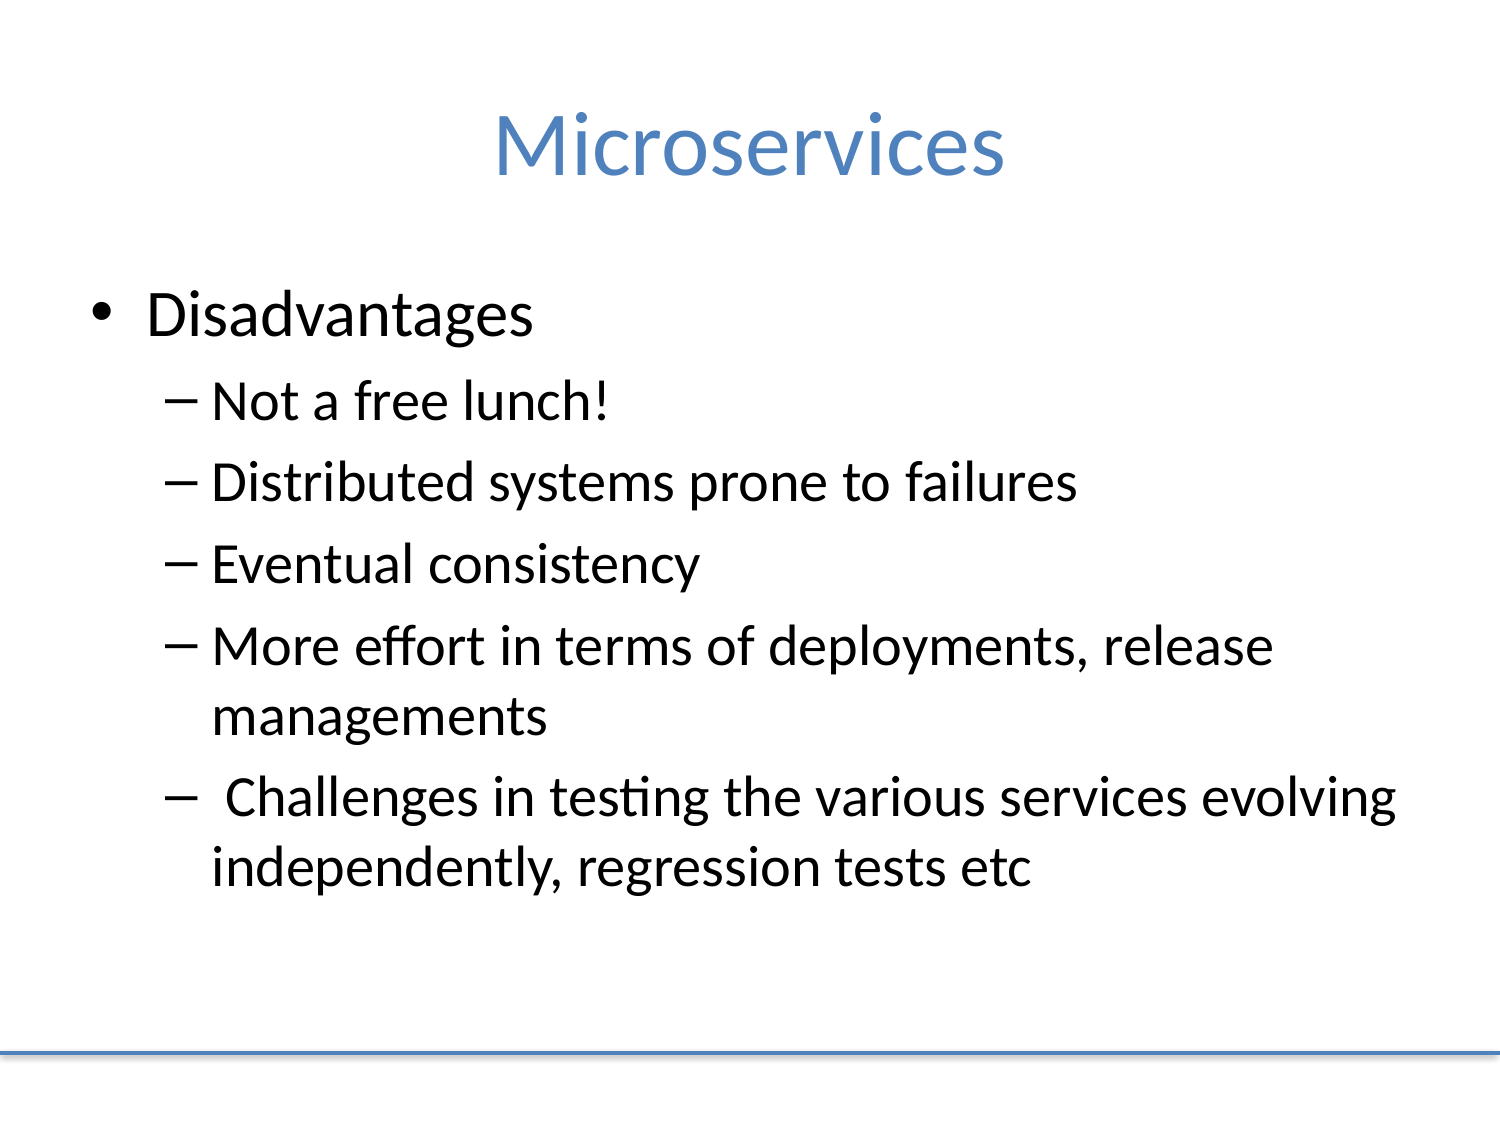

# Microservices
Disadvantages
Not a free lunch!
Distributed systems prone to failures
Eventual consistency
More effort in terms of deployments, release managements
 Challenges in testing the various services evolving independently, regression tests etc